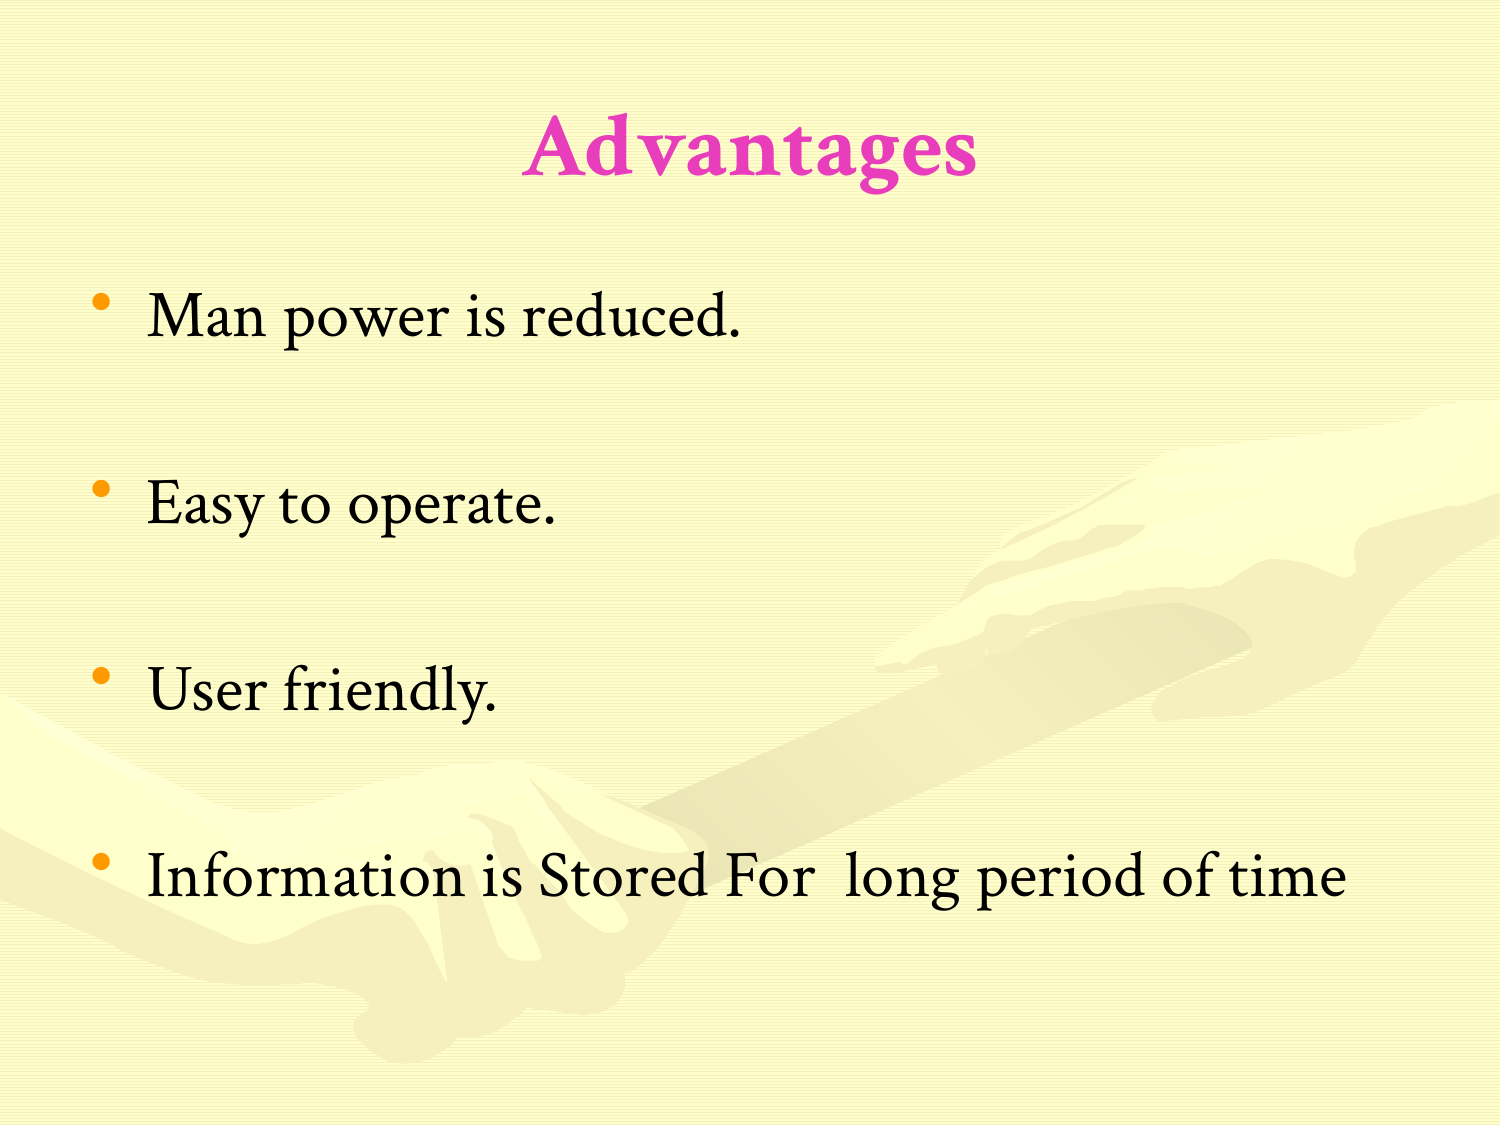

# Advantages
Man power is reduced.

Easy to operate.

User friendly.

Information is Stored For  long period of time